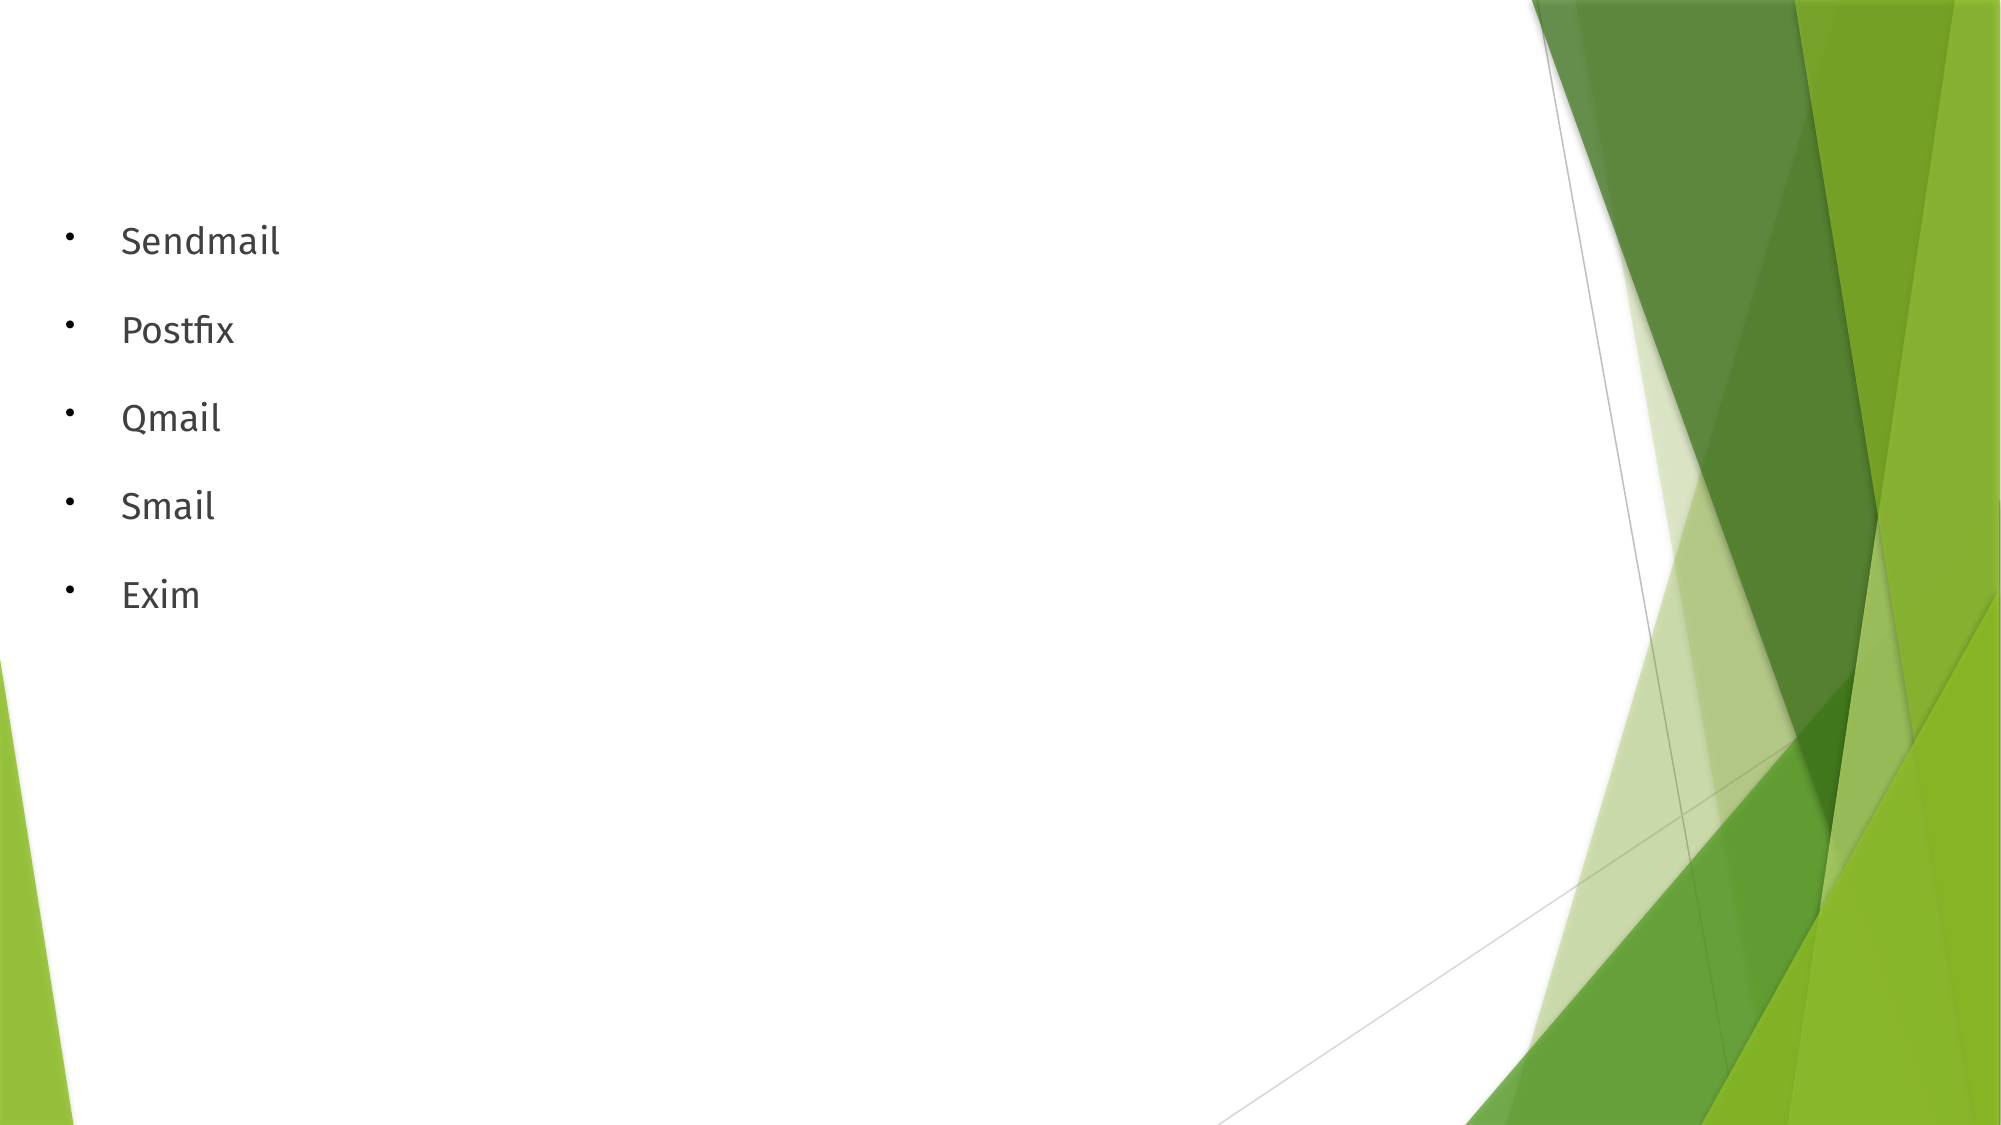

# Unix / linux Based Mail Servers
Sendmail
Postfix
Qmail
Smail
Exim